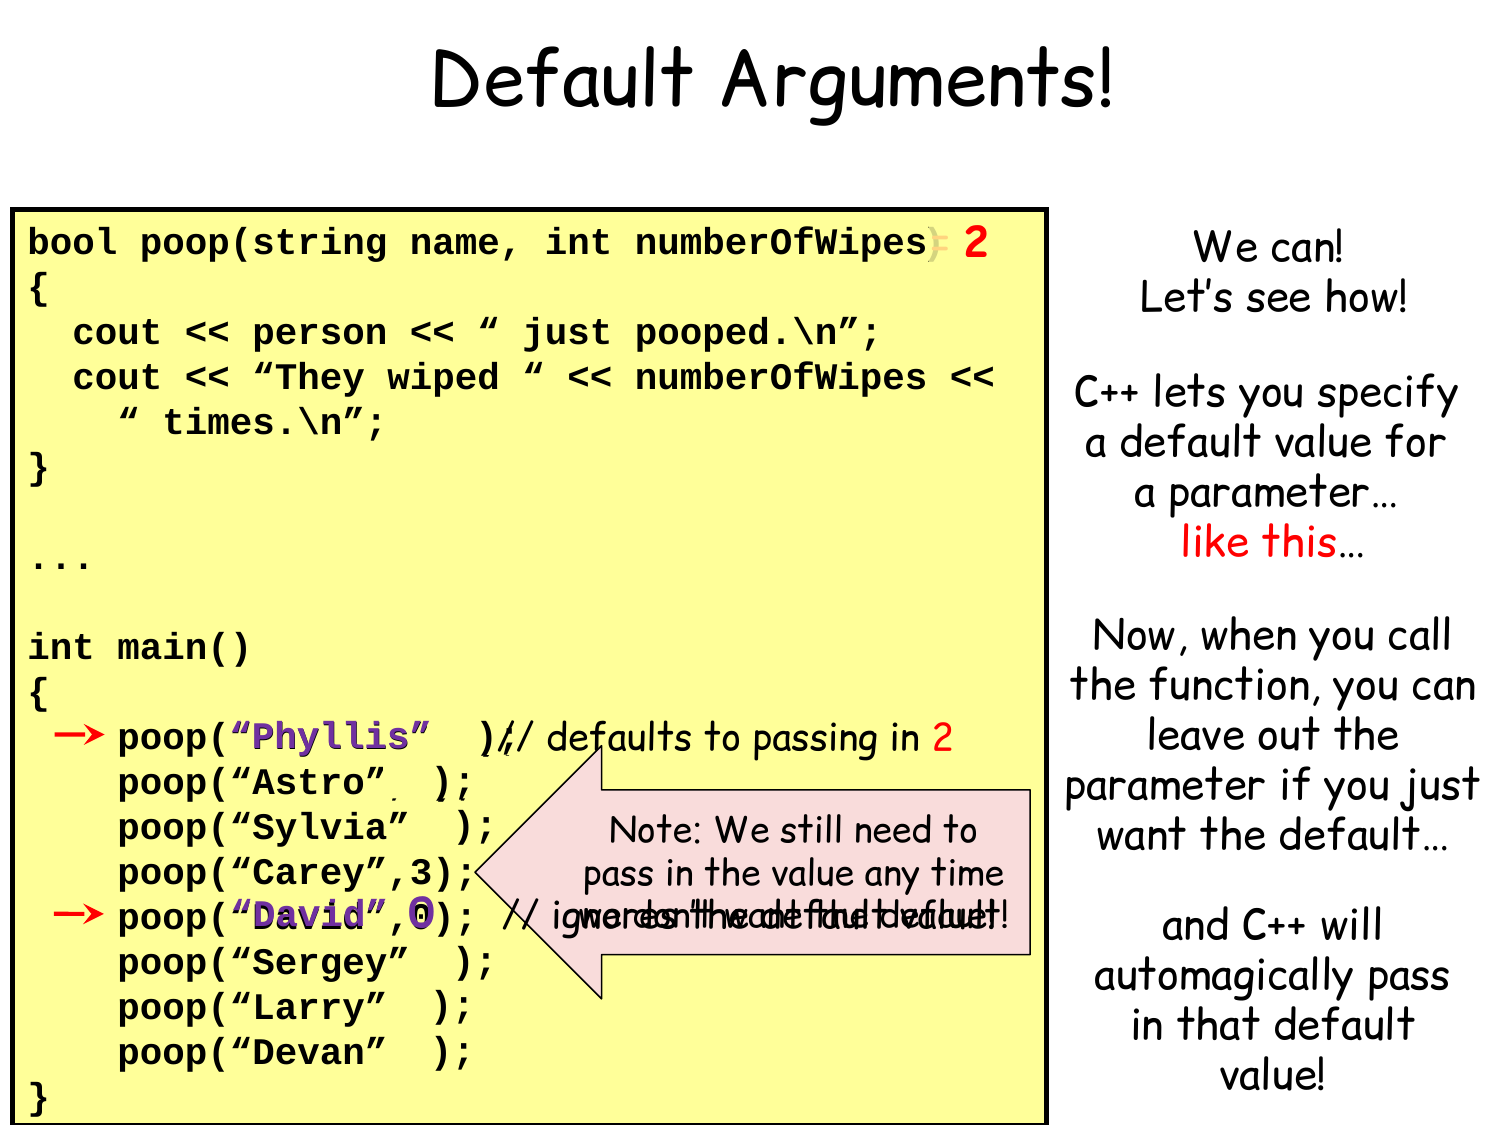

# Default Arguments!
= 2
2
bool poop(string name, int numberOfWipes
{
  cout << person << “ just pooped.\n”;
  cout << “They wiped “ << numberOfWipes <<
    “ times.\n”;
}

...

int main()
{
    poop(“Phyllis”,2);
    poop(“Astro”,2);
    poop(“Sylvia”,2);
    poop(“Carey”,3);
    poop(“David”,0);
    poop(“Sergey”,2);
    poop(“Larry”,2);
    poop(“Devan”,2);
}
)
We can!
Let’s see how!

C++ lets you specify
a default value for
a parameter…
like this…
Now, when you call the function, you can leave out the parameter if you just want the default…
“Phyllis”
);
// defaults to passing in 2

Note: We still need to pass in the value any time we don’t want the default!
);

);

0
“David”
// ignores the default value!
and C++ will automagically pass in that default value!

);

);

);